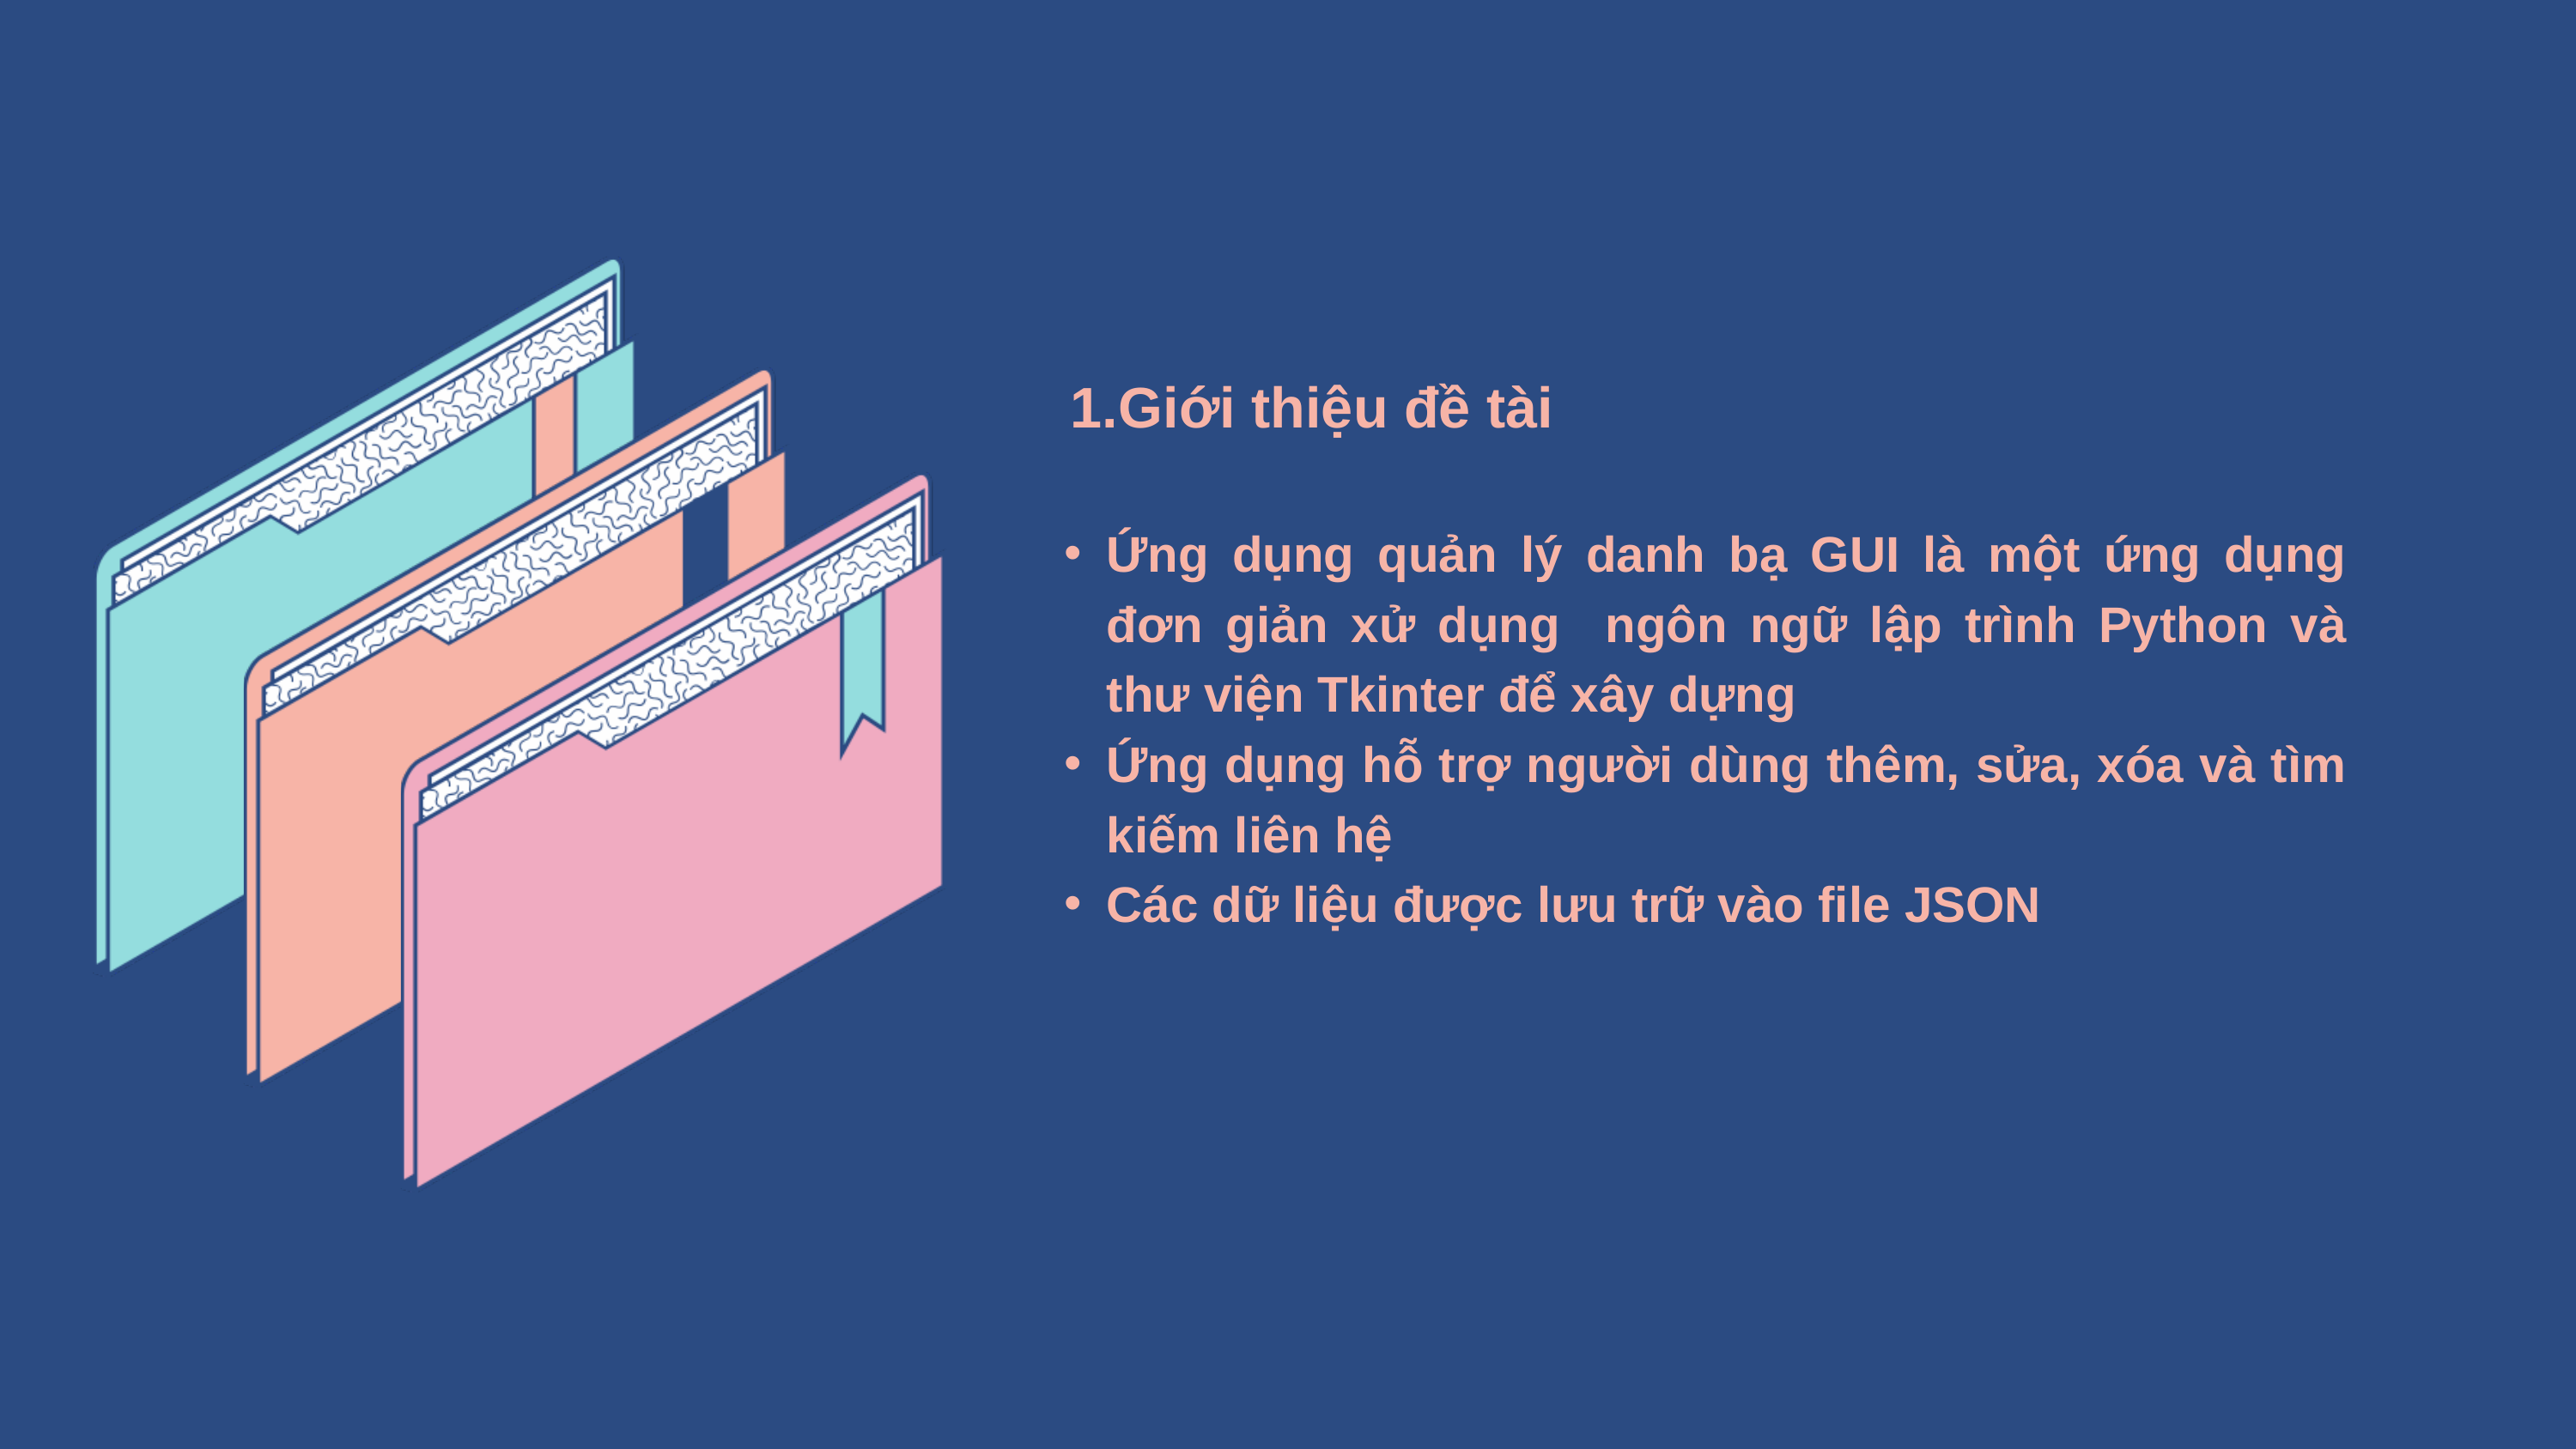

Giới thiệu đề tài

Ứng dụng quản lý danh bạ GUI là một ứng dụng đơn giản xử dụng  ngôn ngữ lập trình Python và thư viện Tkinter để xây dựng
Ứng dụng hỗ trợ người dùng thêm, sửa, xóa và tìm kiếm liên hệ
Các dữ liệu được lưu trữ vào file JSON